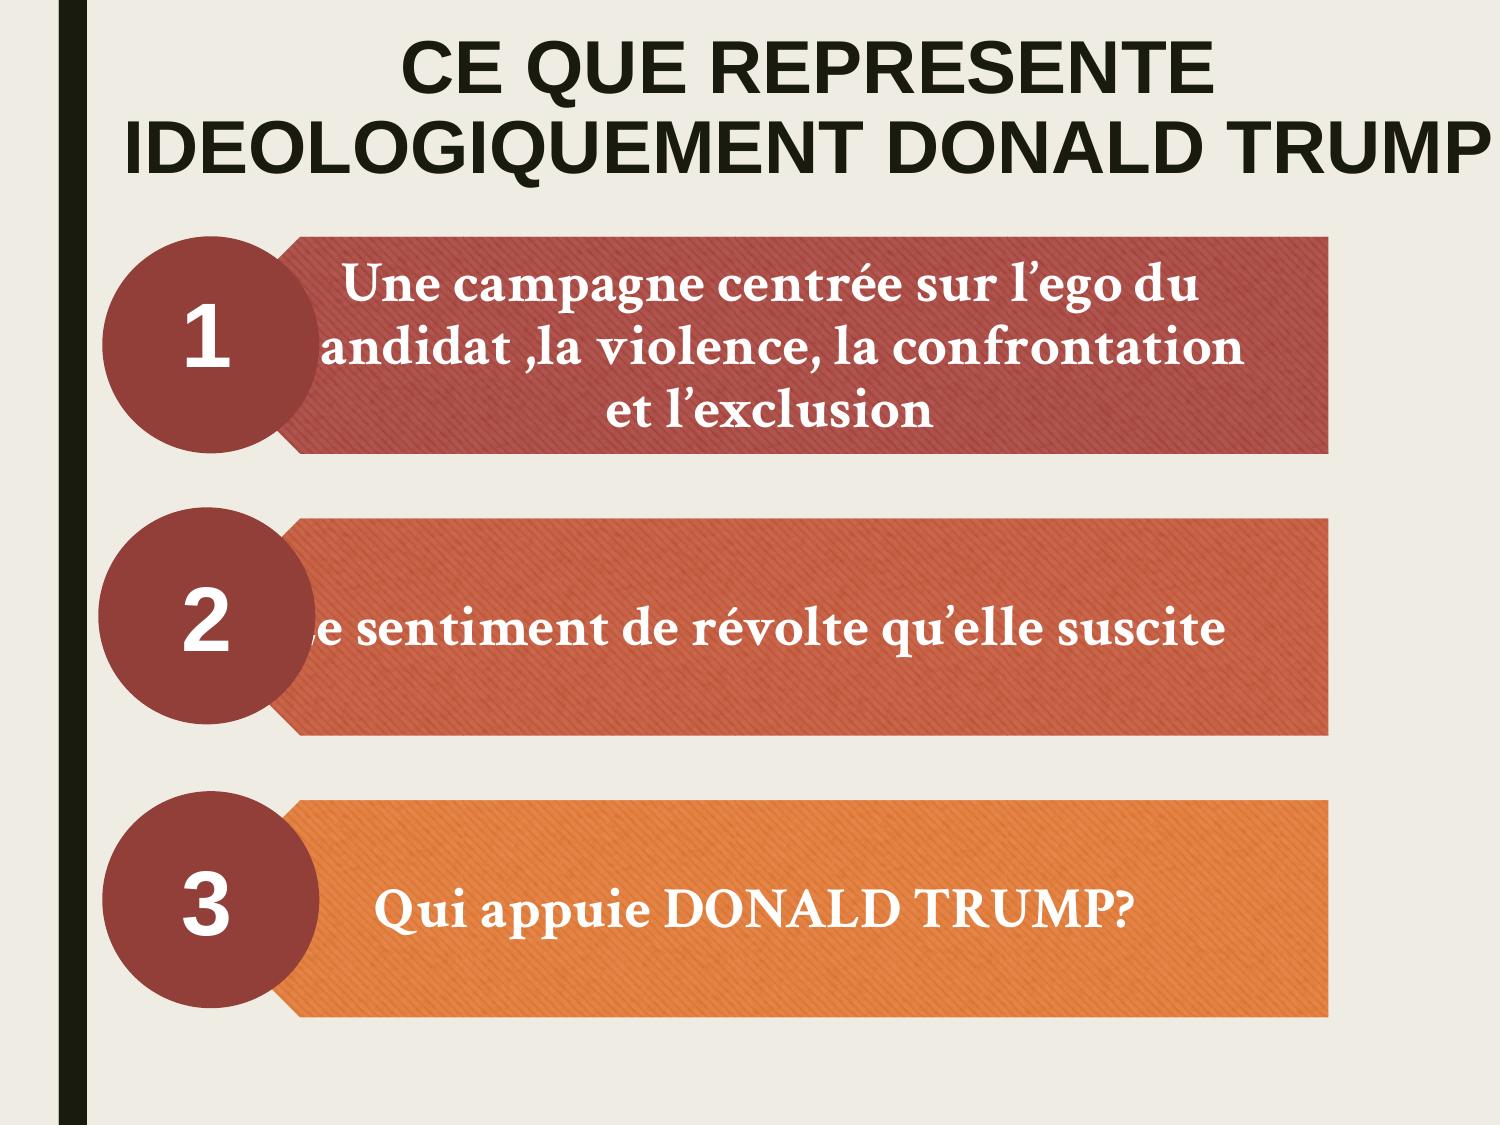

# CE QUE REPRESENTE IDEOLOGIQUEMENT DONALD TRUMP
Une campagne centrée sur l’ego du candidat ,la violence, la confrontation et l’exclusion
Le sentiment de révolte qu’elle suscite
Qui appuie DONALD TRUMP?
1
2
3